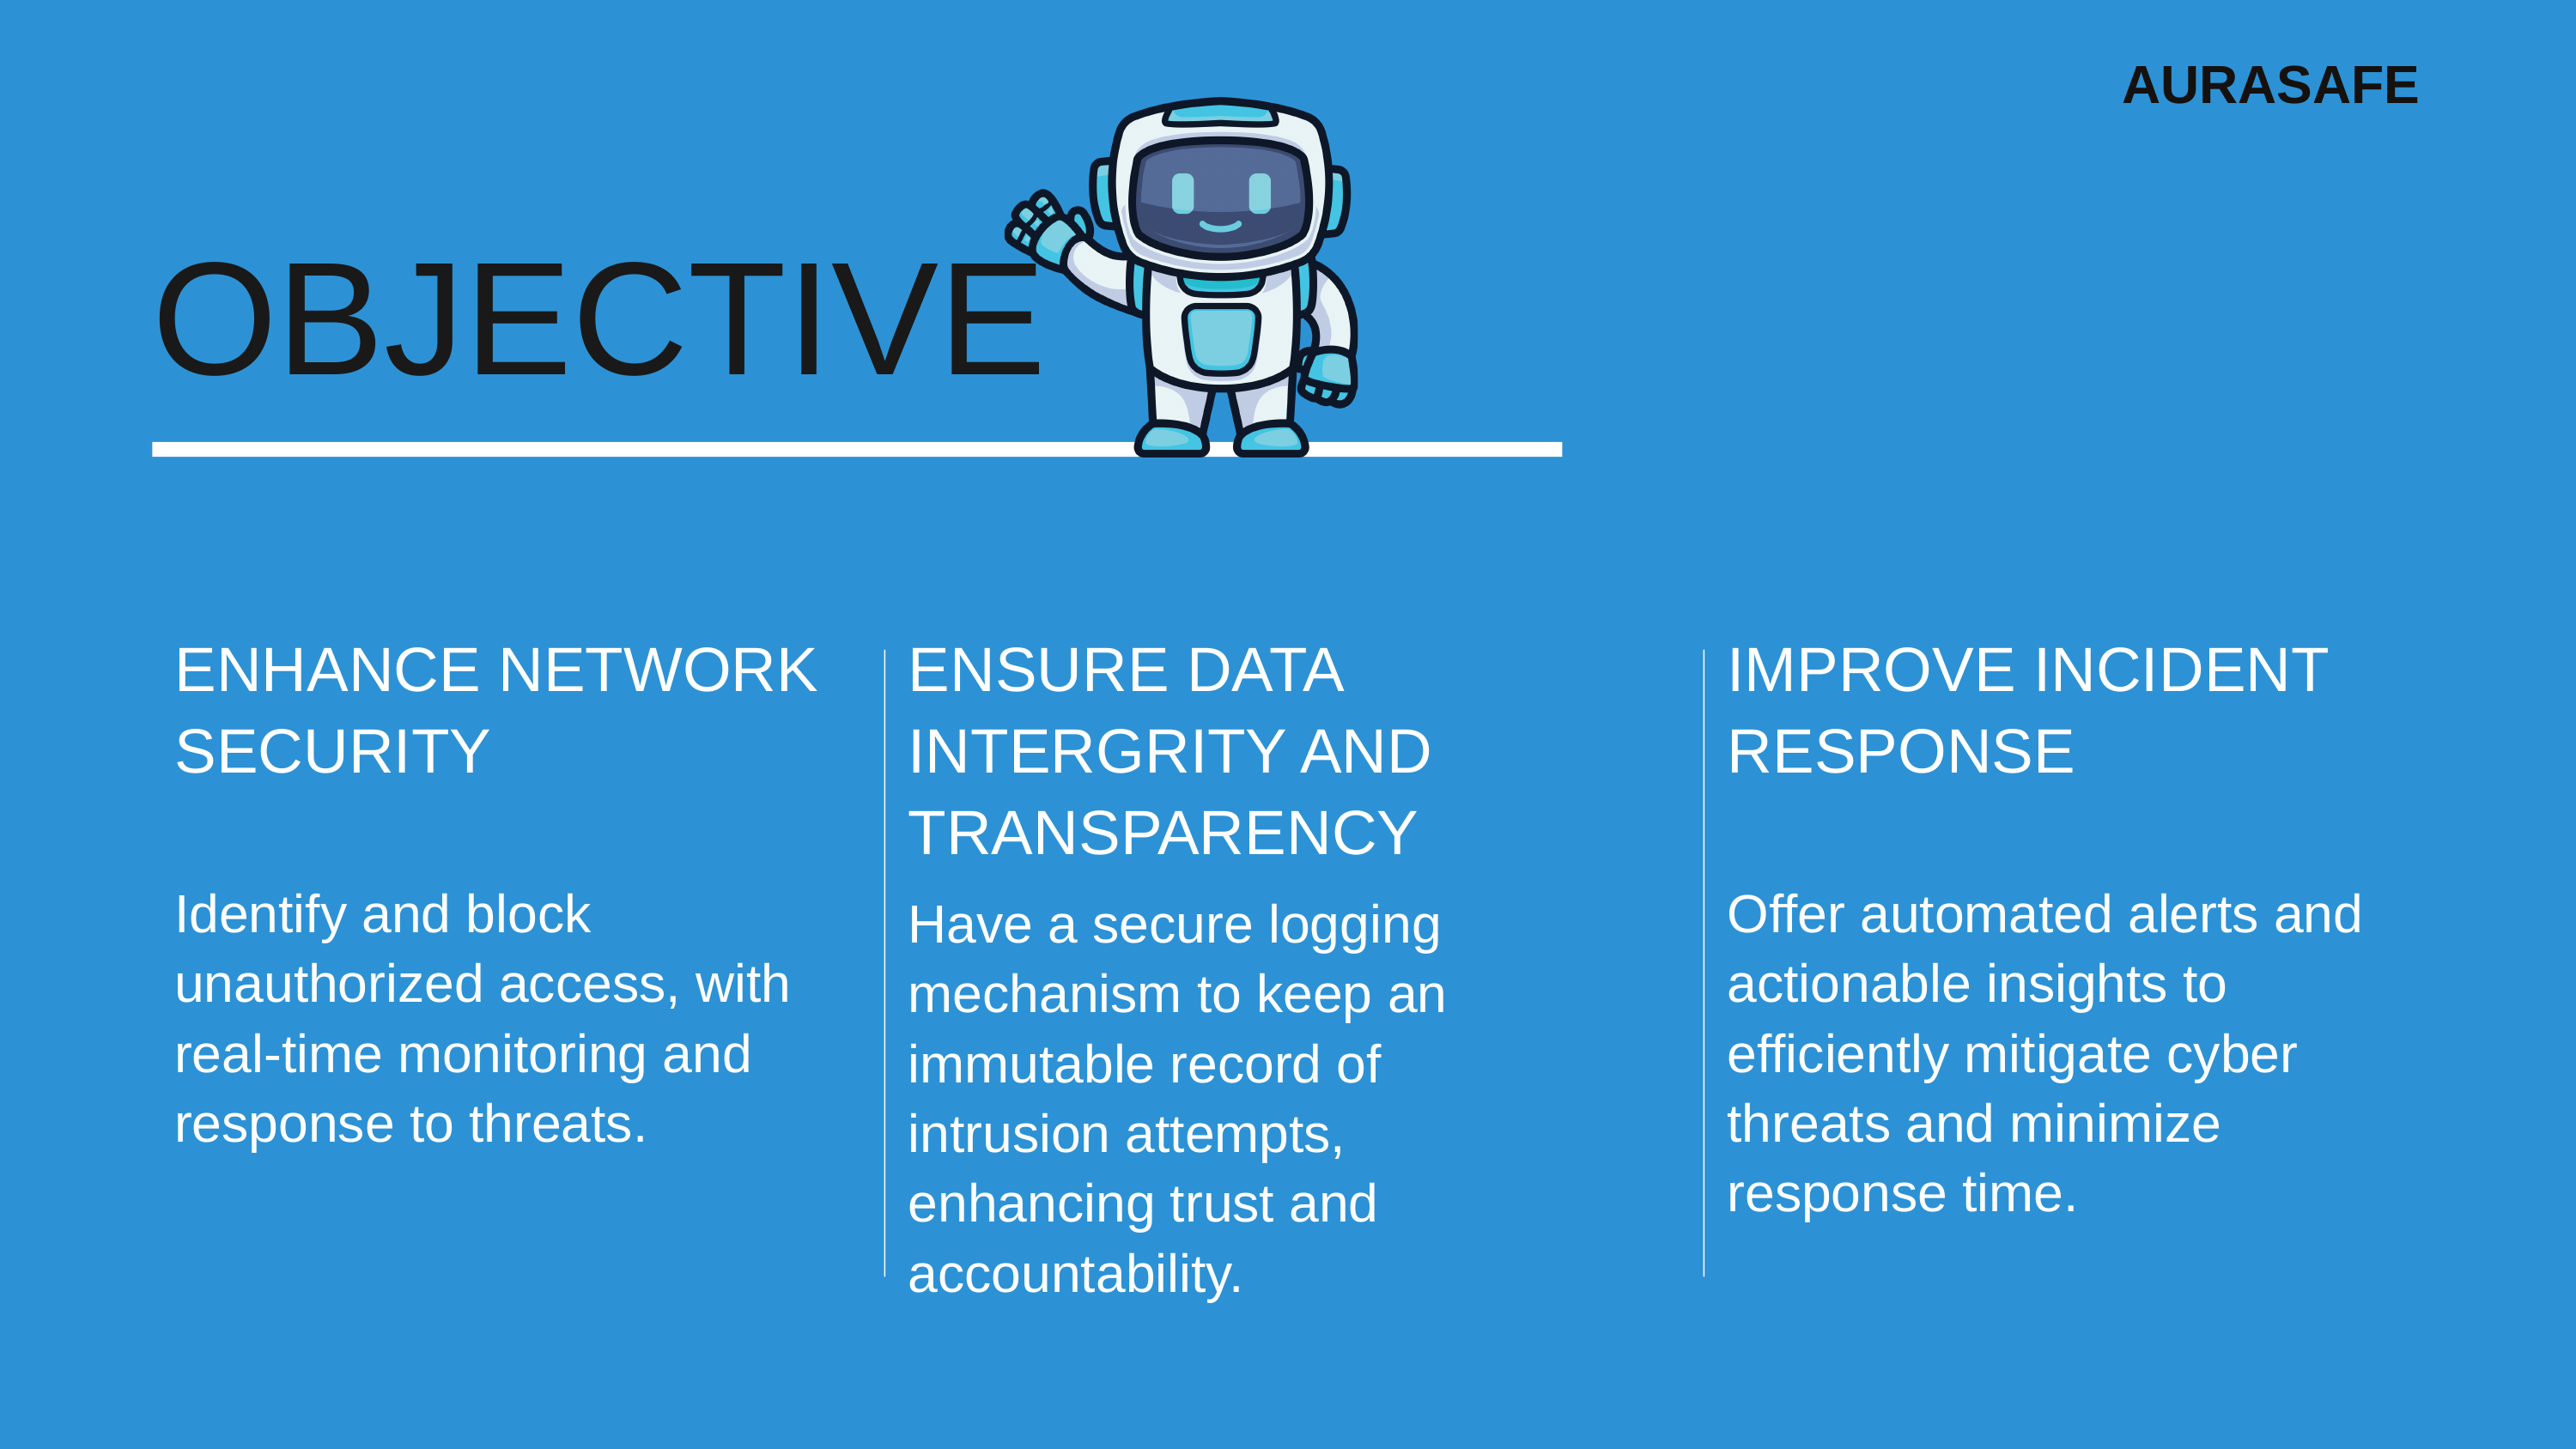

AURASAFE

OBJECTIVE

ENHANCE NETWORK SECURITY

Identify and block unauthorized access, with real-time monitoring and response to threats.

ENSURE DATA INTERGRITY AND TRANSPARENCY
Have a secure logging mechanism to keep an immutable record of intrusion attempts, enhancing trust and accountability.

IMPROVE INCIDENT RESPONSE

Offer automated alerts and actionable insights to efficiently mitigate cyber threats and minimize response time.